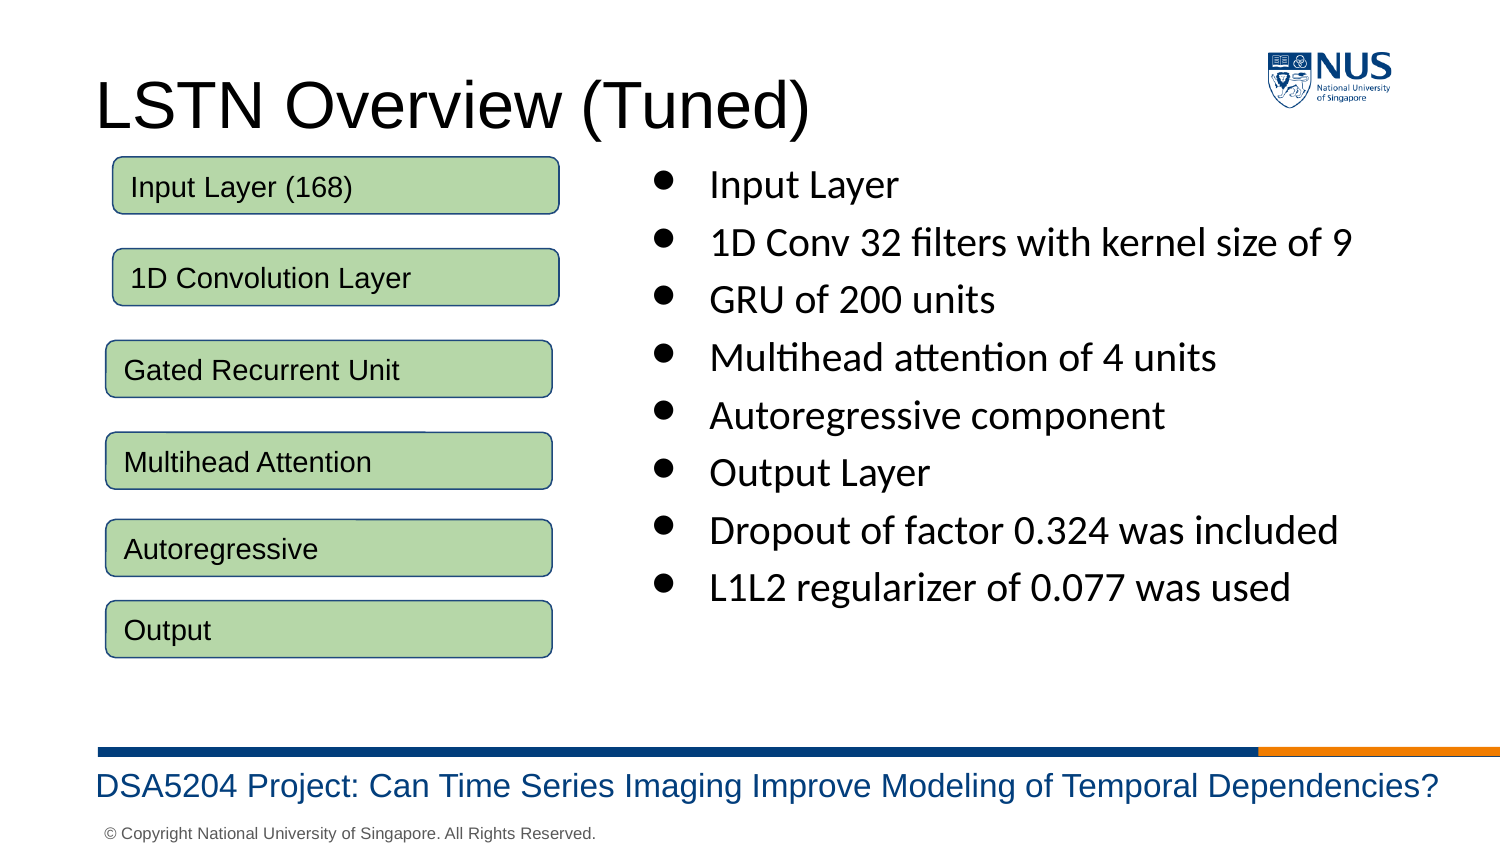

LSTN Overview (Tuned)
Input Layer
1D Conv 32 filters with kernel size of 9
GRU of 200 units
Multihead attention of 4 units
Autoregressive component
Output Layer
Dropout of factor 0.324 was included
L1L2 regularizer of 0.077 was used
Input Layer (168)
1D Convolution Layer
Gated Recurrent Unit
Multihead Attention
Autoregressive
Output
DSA5204 Project: Can Time Series Imaging Improve Modeling of Temporal Dependencies?